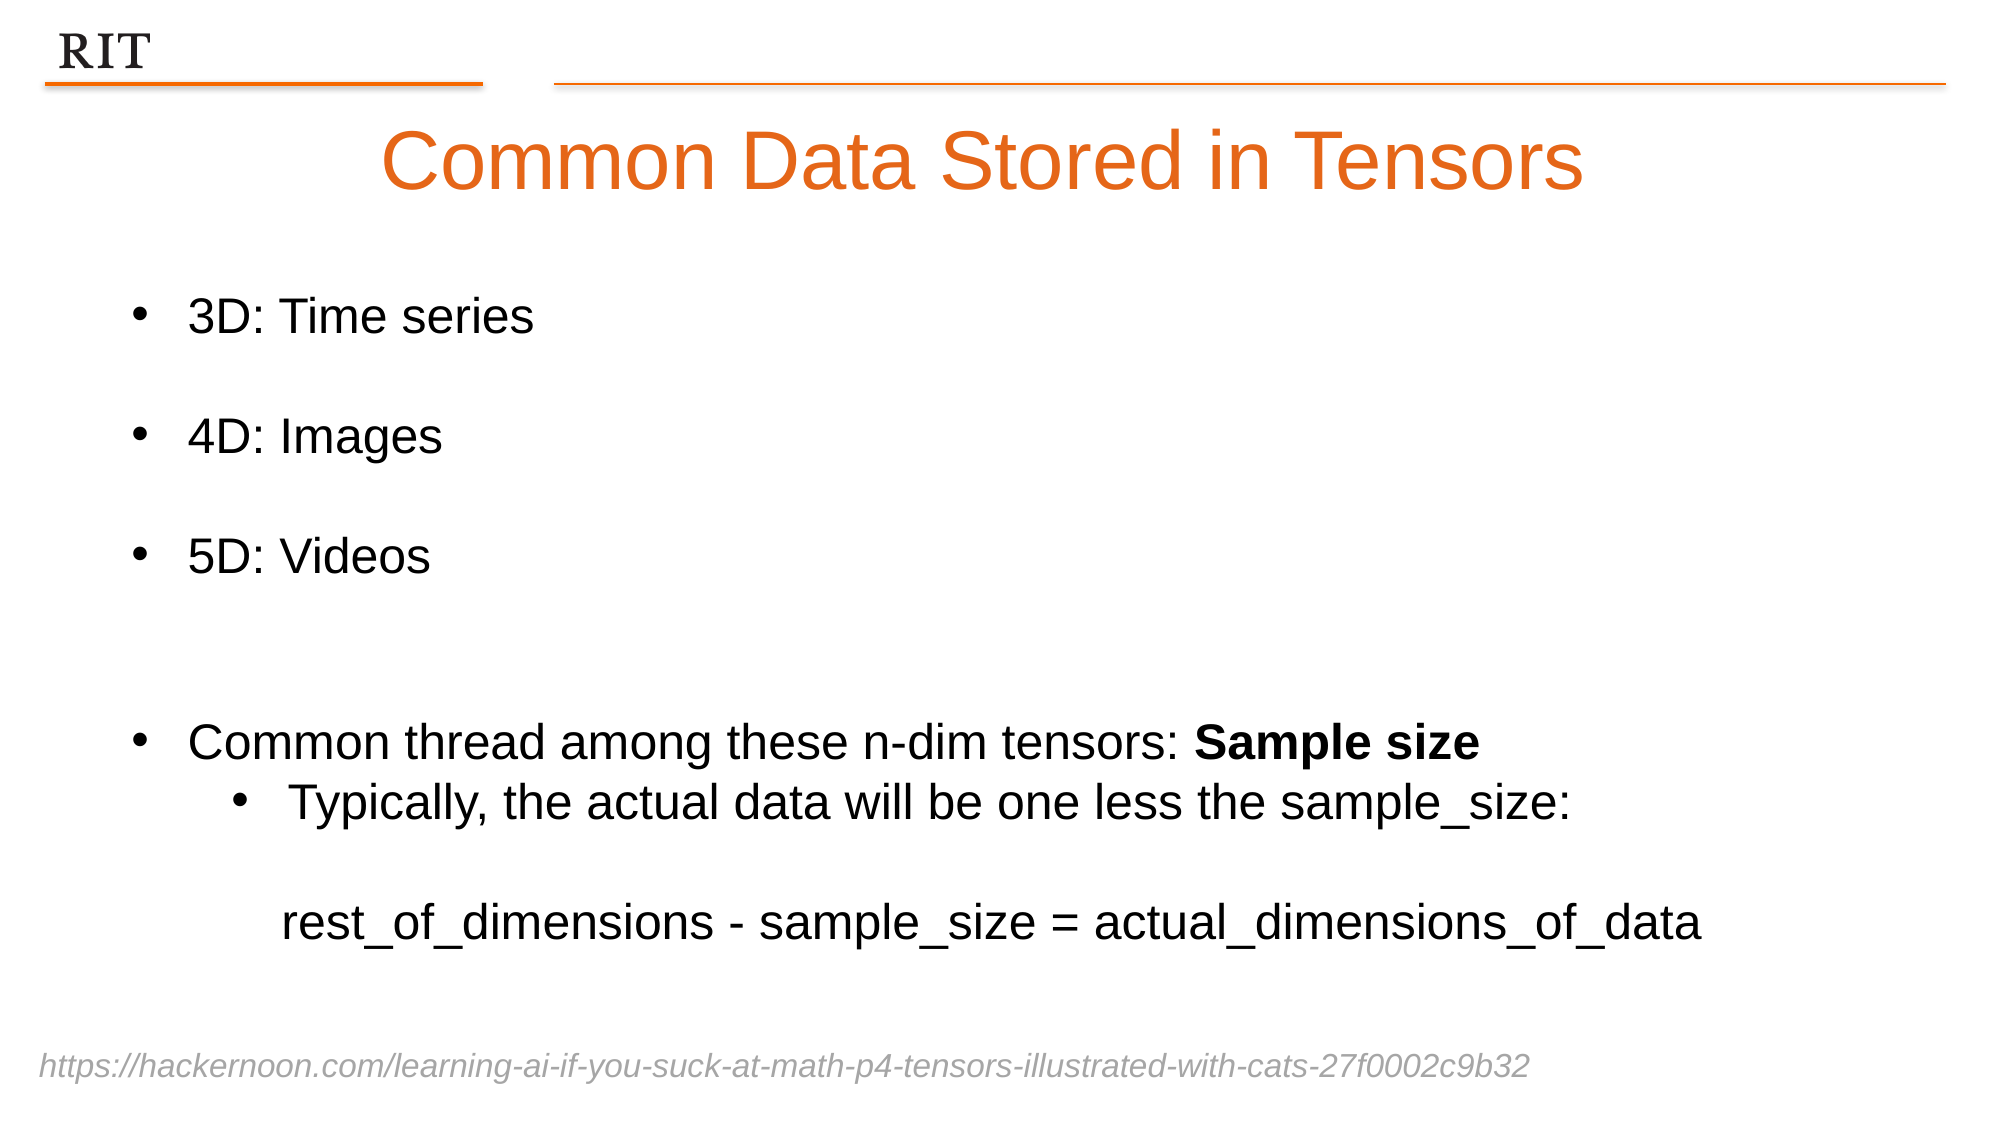

Common Data Stored in Tensors
3D: Time series

4D: Images

5D: Videos
Common thread among these n-dim tensors: Sample size
Typically, the actual data will be one less the sample_size:
	rest_of_dimensions - sample_size = actual_dimensions_of_data
https://hackernoon.com/learning-ai-if-you-suck-at-math-p4-tensors-illustrated-with-cats-27f0002c9b32